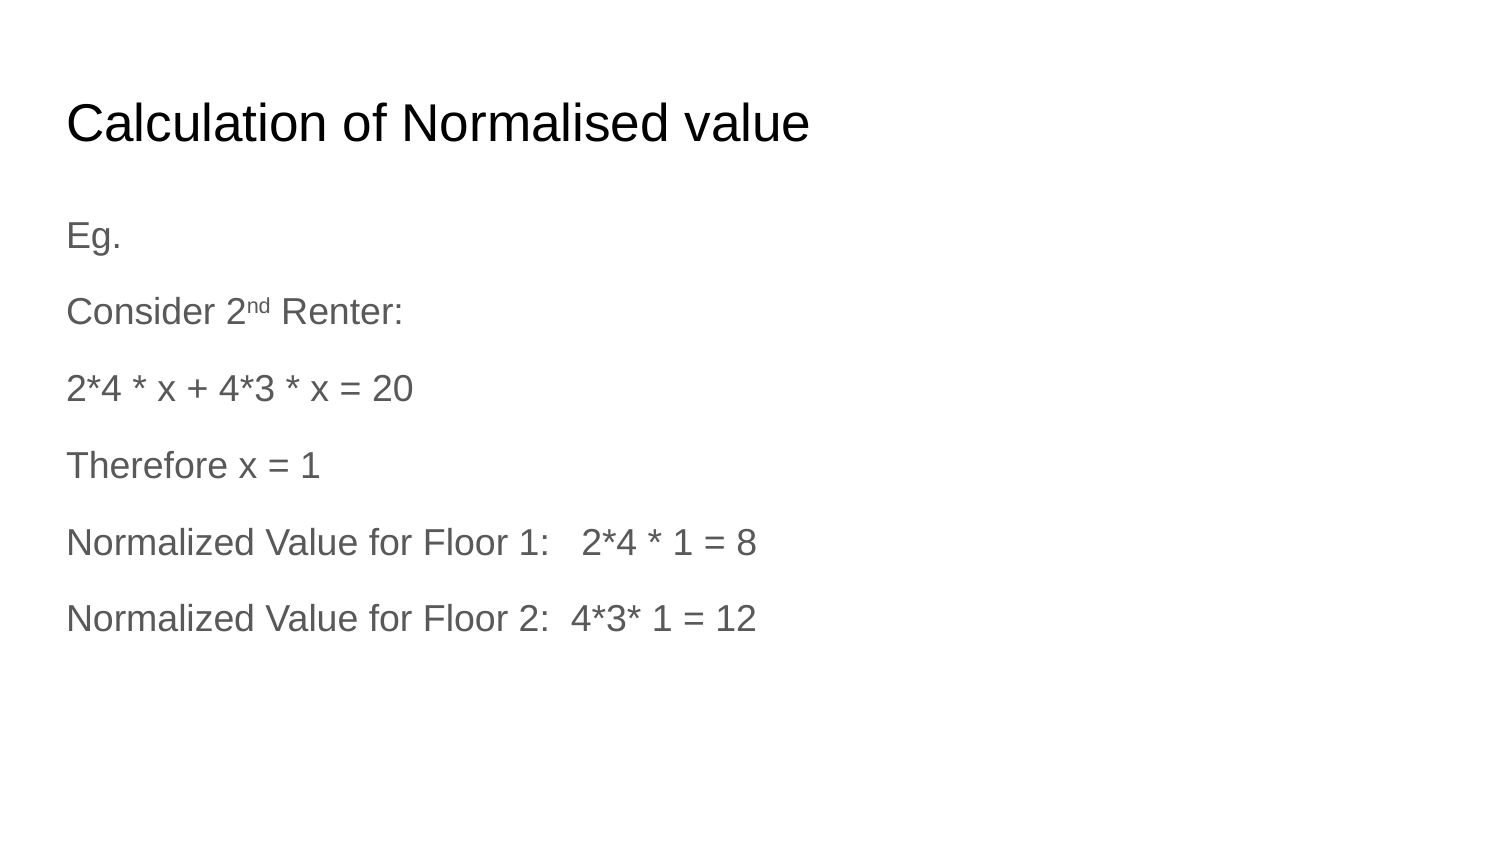

# Calculation of Normalised value
Eg.
Consider 2nd Renter:
2*4 * x + 4*3 * x = 20
Therefore x = 1
Normalized Value for Floor 1:   2*4 * 1 = 8
Normalized Value for Floor 2:  4*3* 1 = 12